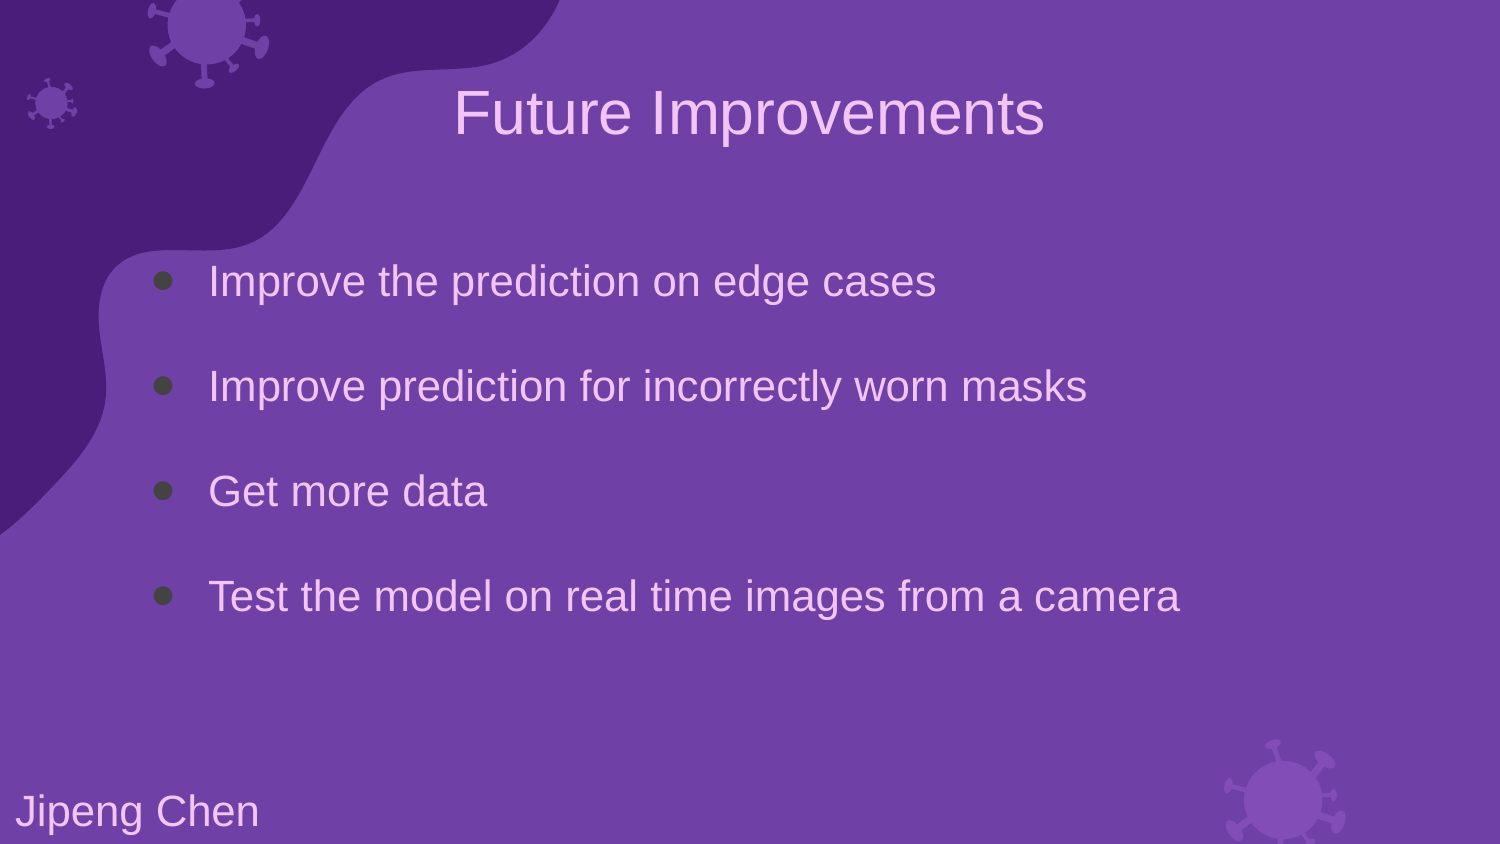

# Future Improvements
Improve the prediction on edge cases
Improve prediction for incorrectly worn masks
Get more data
Test the model on real time images from a camera
Jipeng Chen